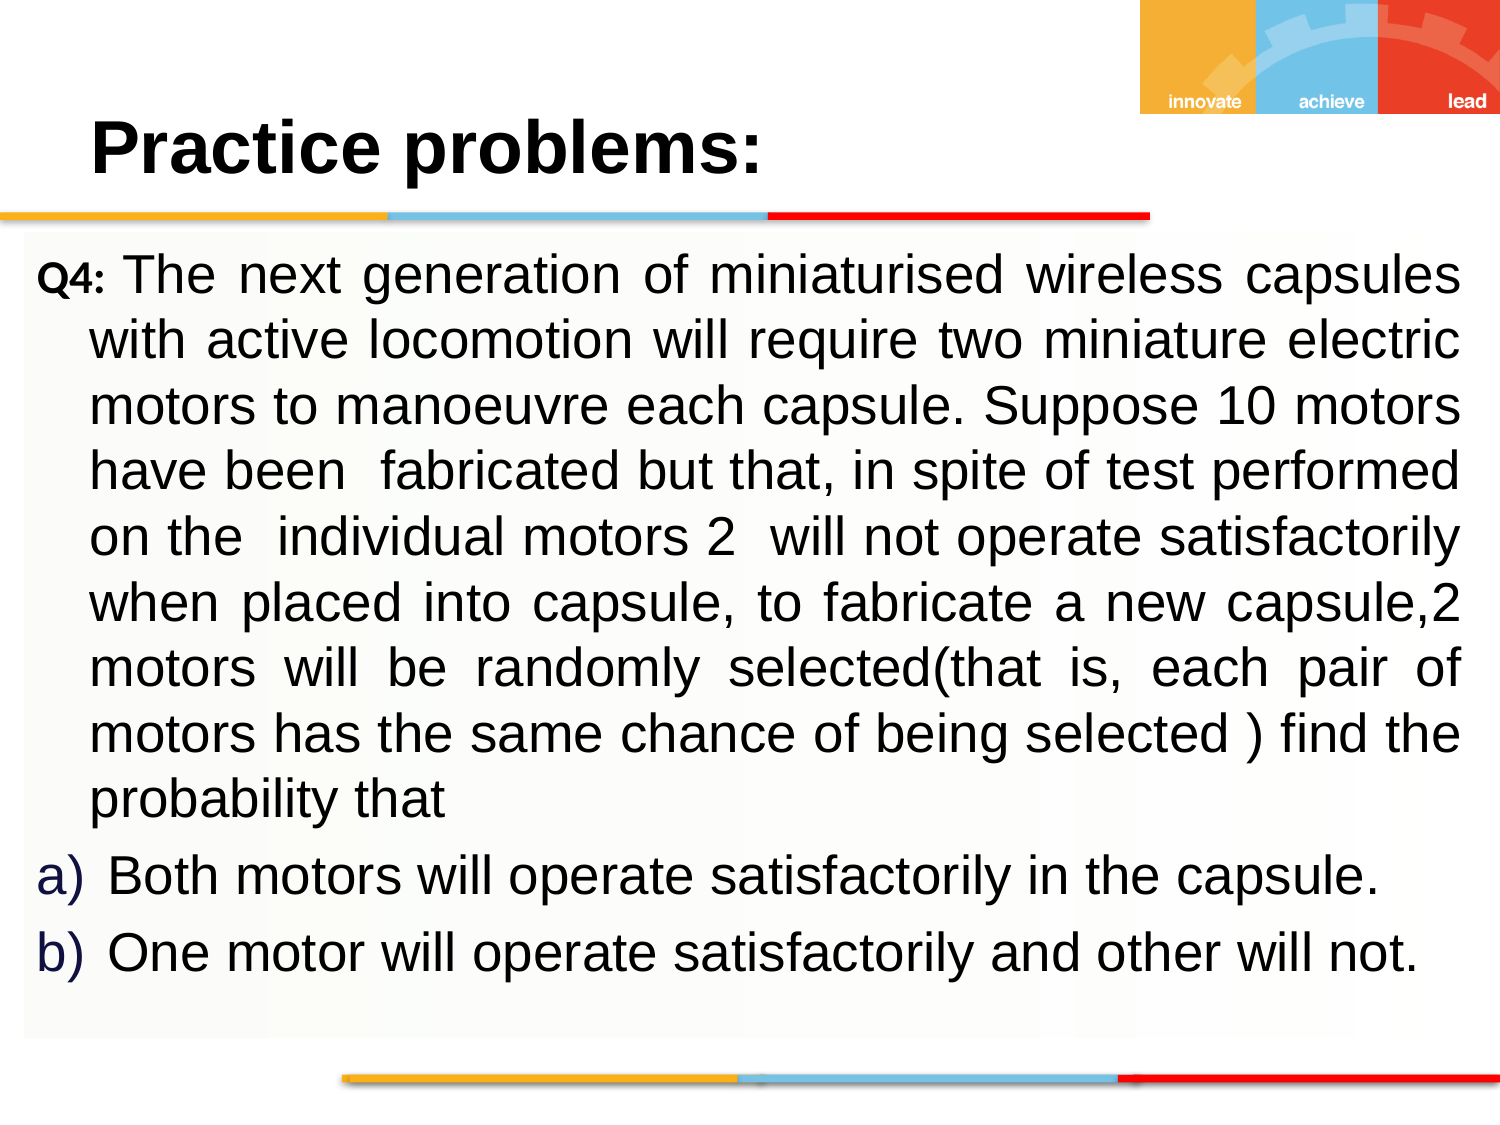

Practice problems:
Q4: The next generation of miniaturised wireless capsules with active locomotion will require two miniature electric motors to manoeuvre each capsule. Suppose 10 motors have been  fabricated but that, in spite of test performed on the  individual motors 2  will not operate satisfactorily when placed into capsule, to fabricate a new capsule,2 motors will be randomly selected(that is, each pair of motors has the same chance of being selected ) find the probability that
Both motors will operate satisfactorily in the capsule.
One motor will operate satisfactorily and other will not.